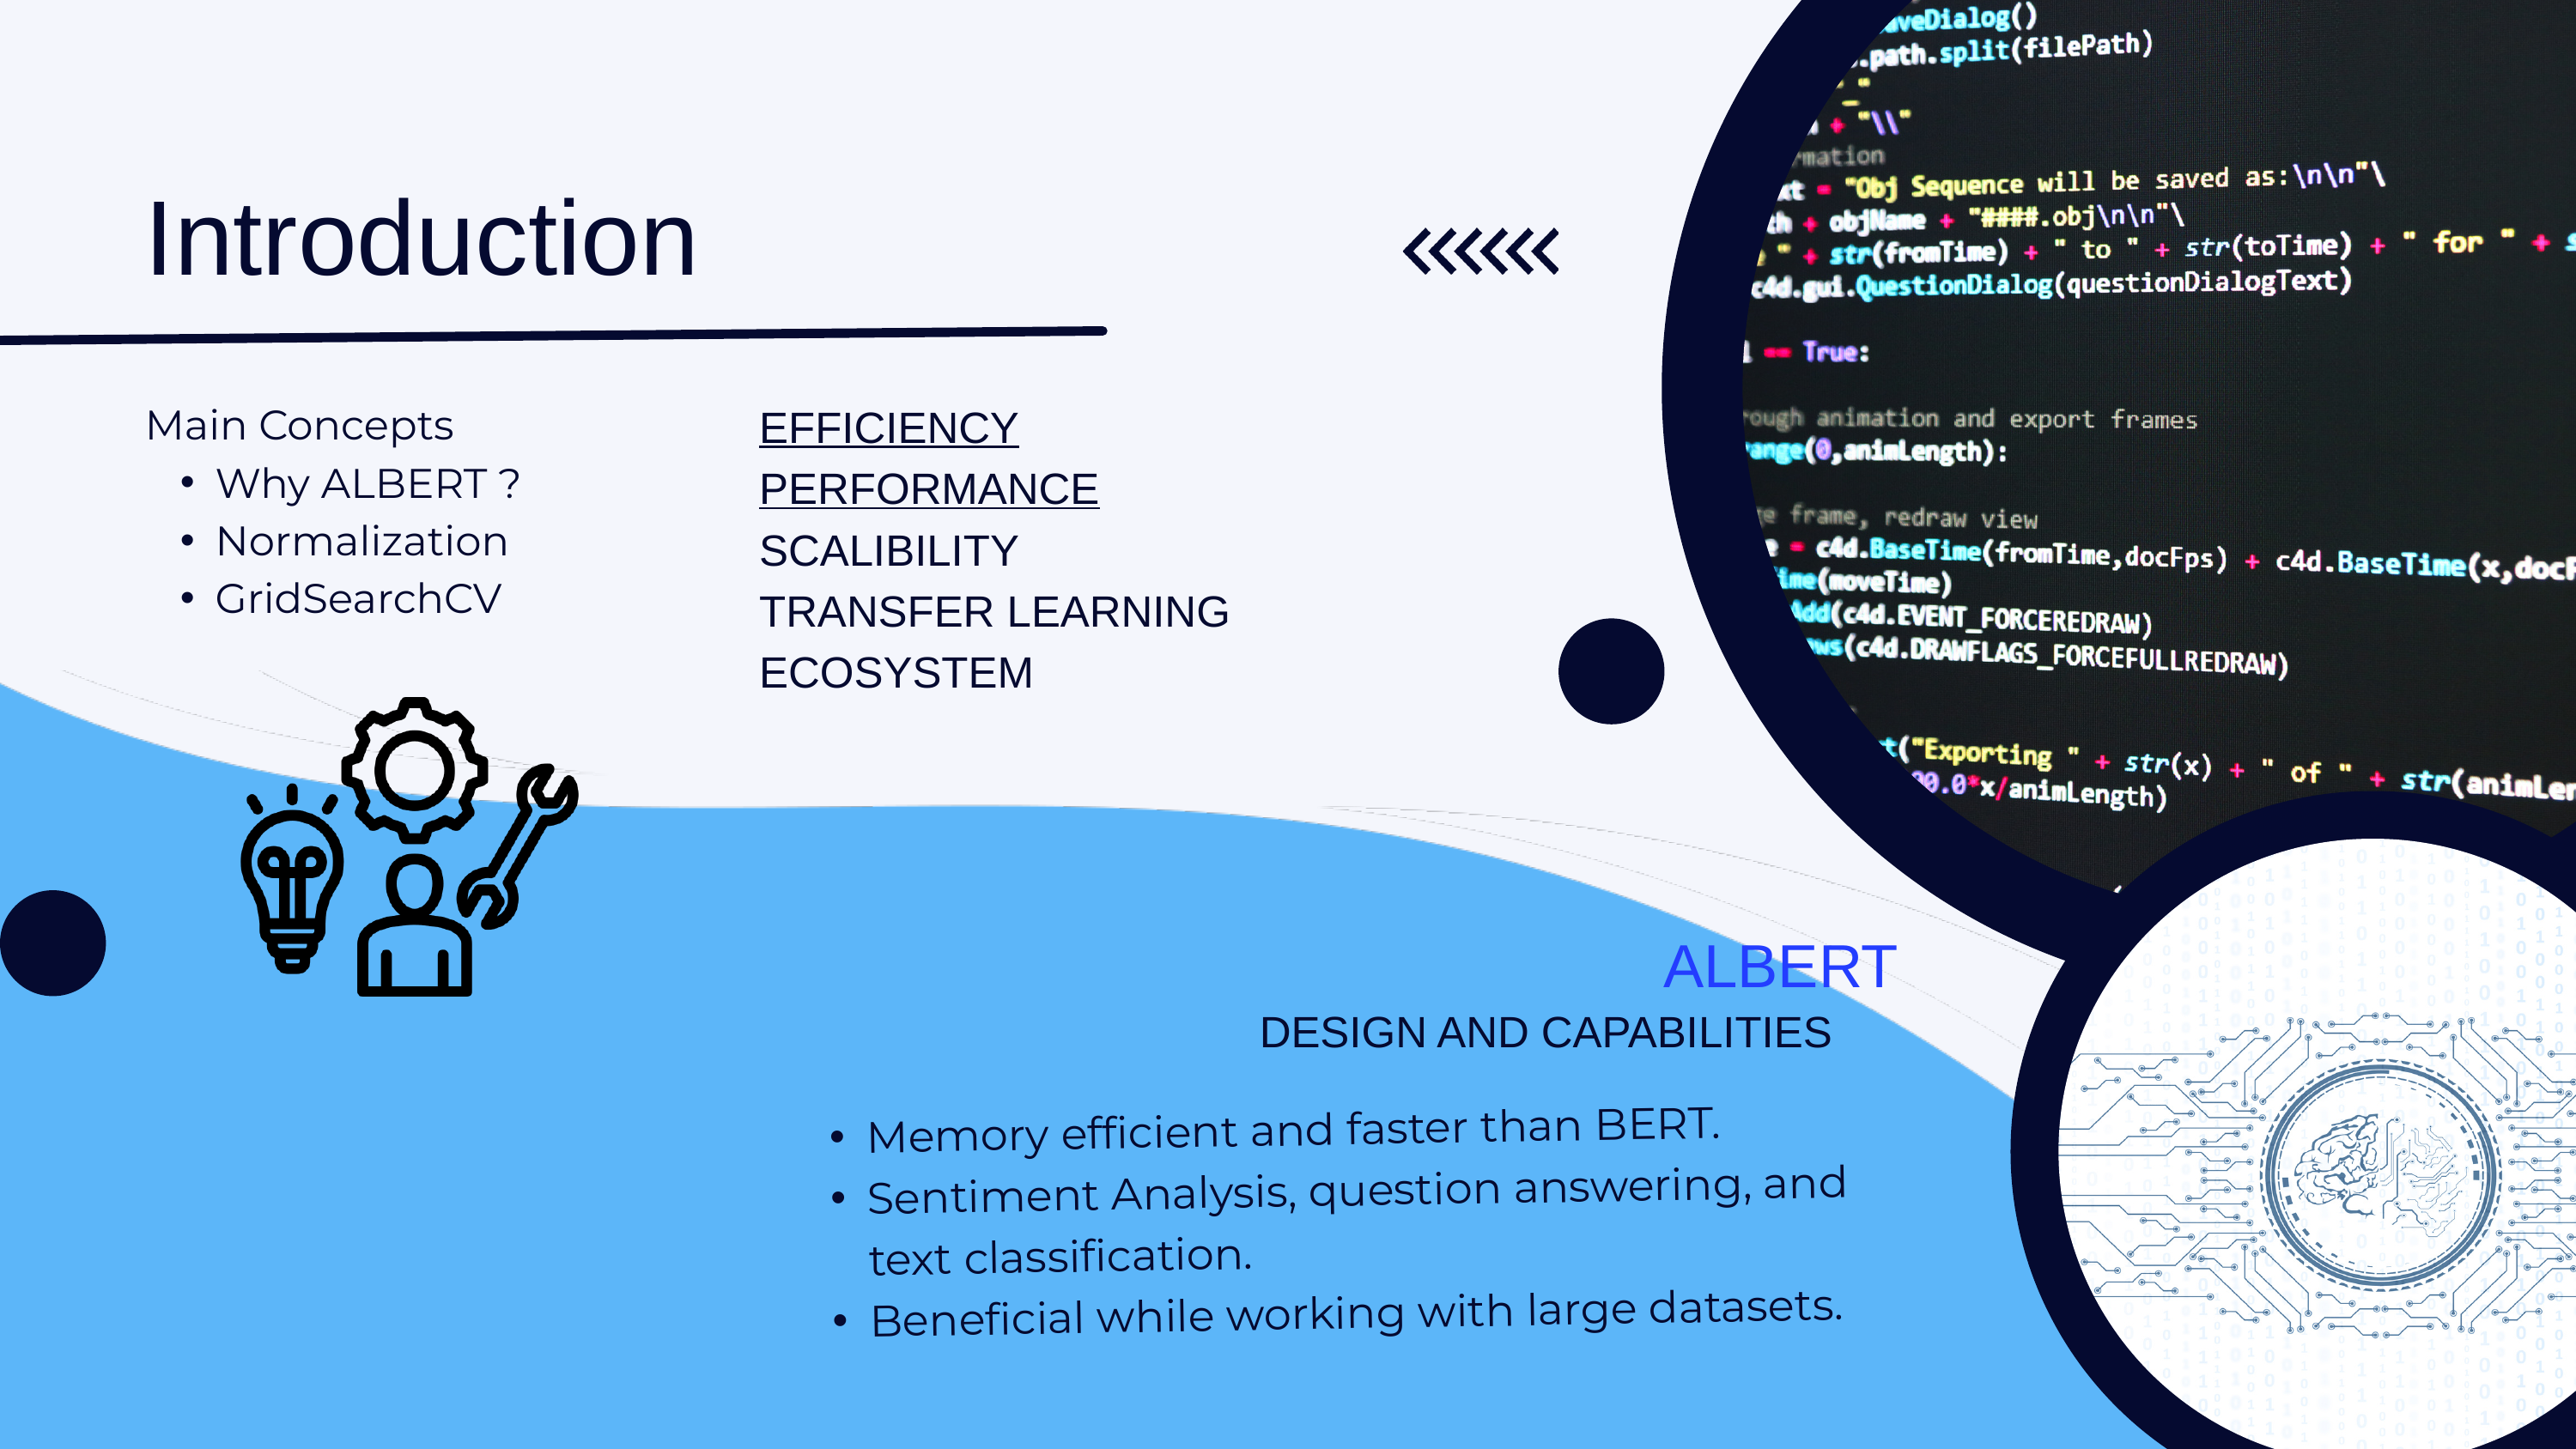

Introduction

Main Concepts
Why ALBERT ?
Normalization
GridSearchCV

EFFICIENCY
PERFORMANCE
SCALIBILITY
TRANSFER LEARNING
ECOSYSTEM

ALBERT
DESIGN AND CAPABILITIES
Memory efficient and faster than BERT.
Sentiment Analysis, question answering, and text classification.
Beneficial while working with large datasets.